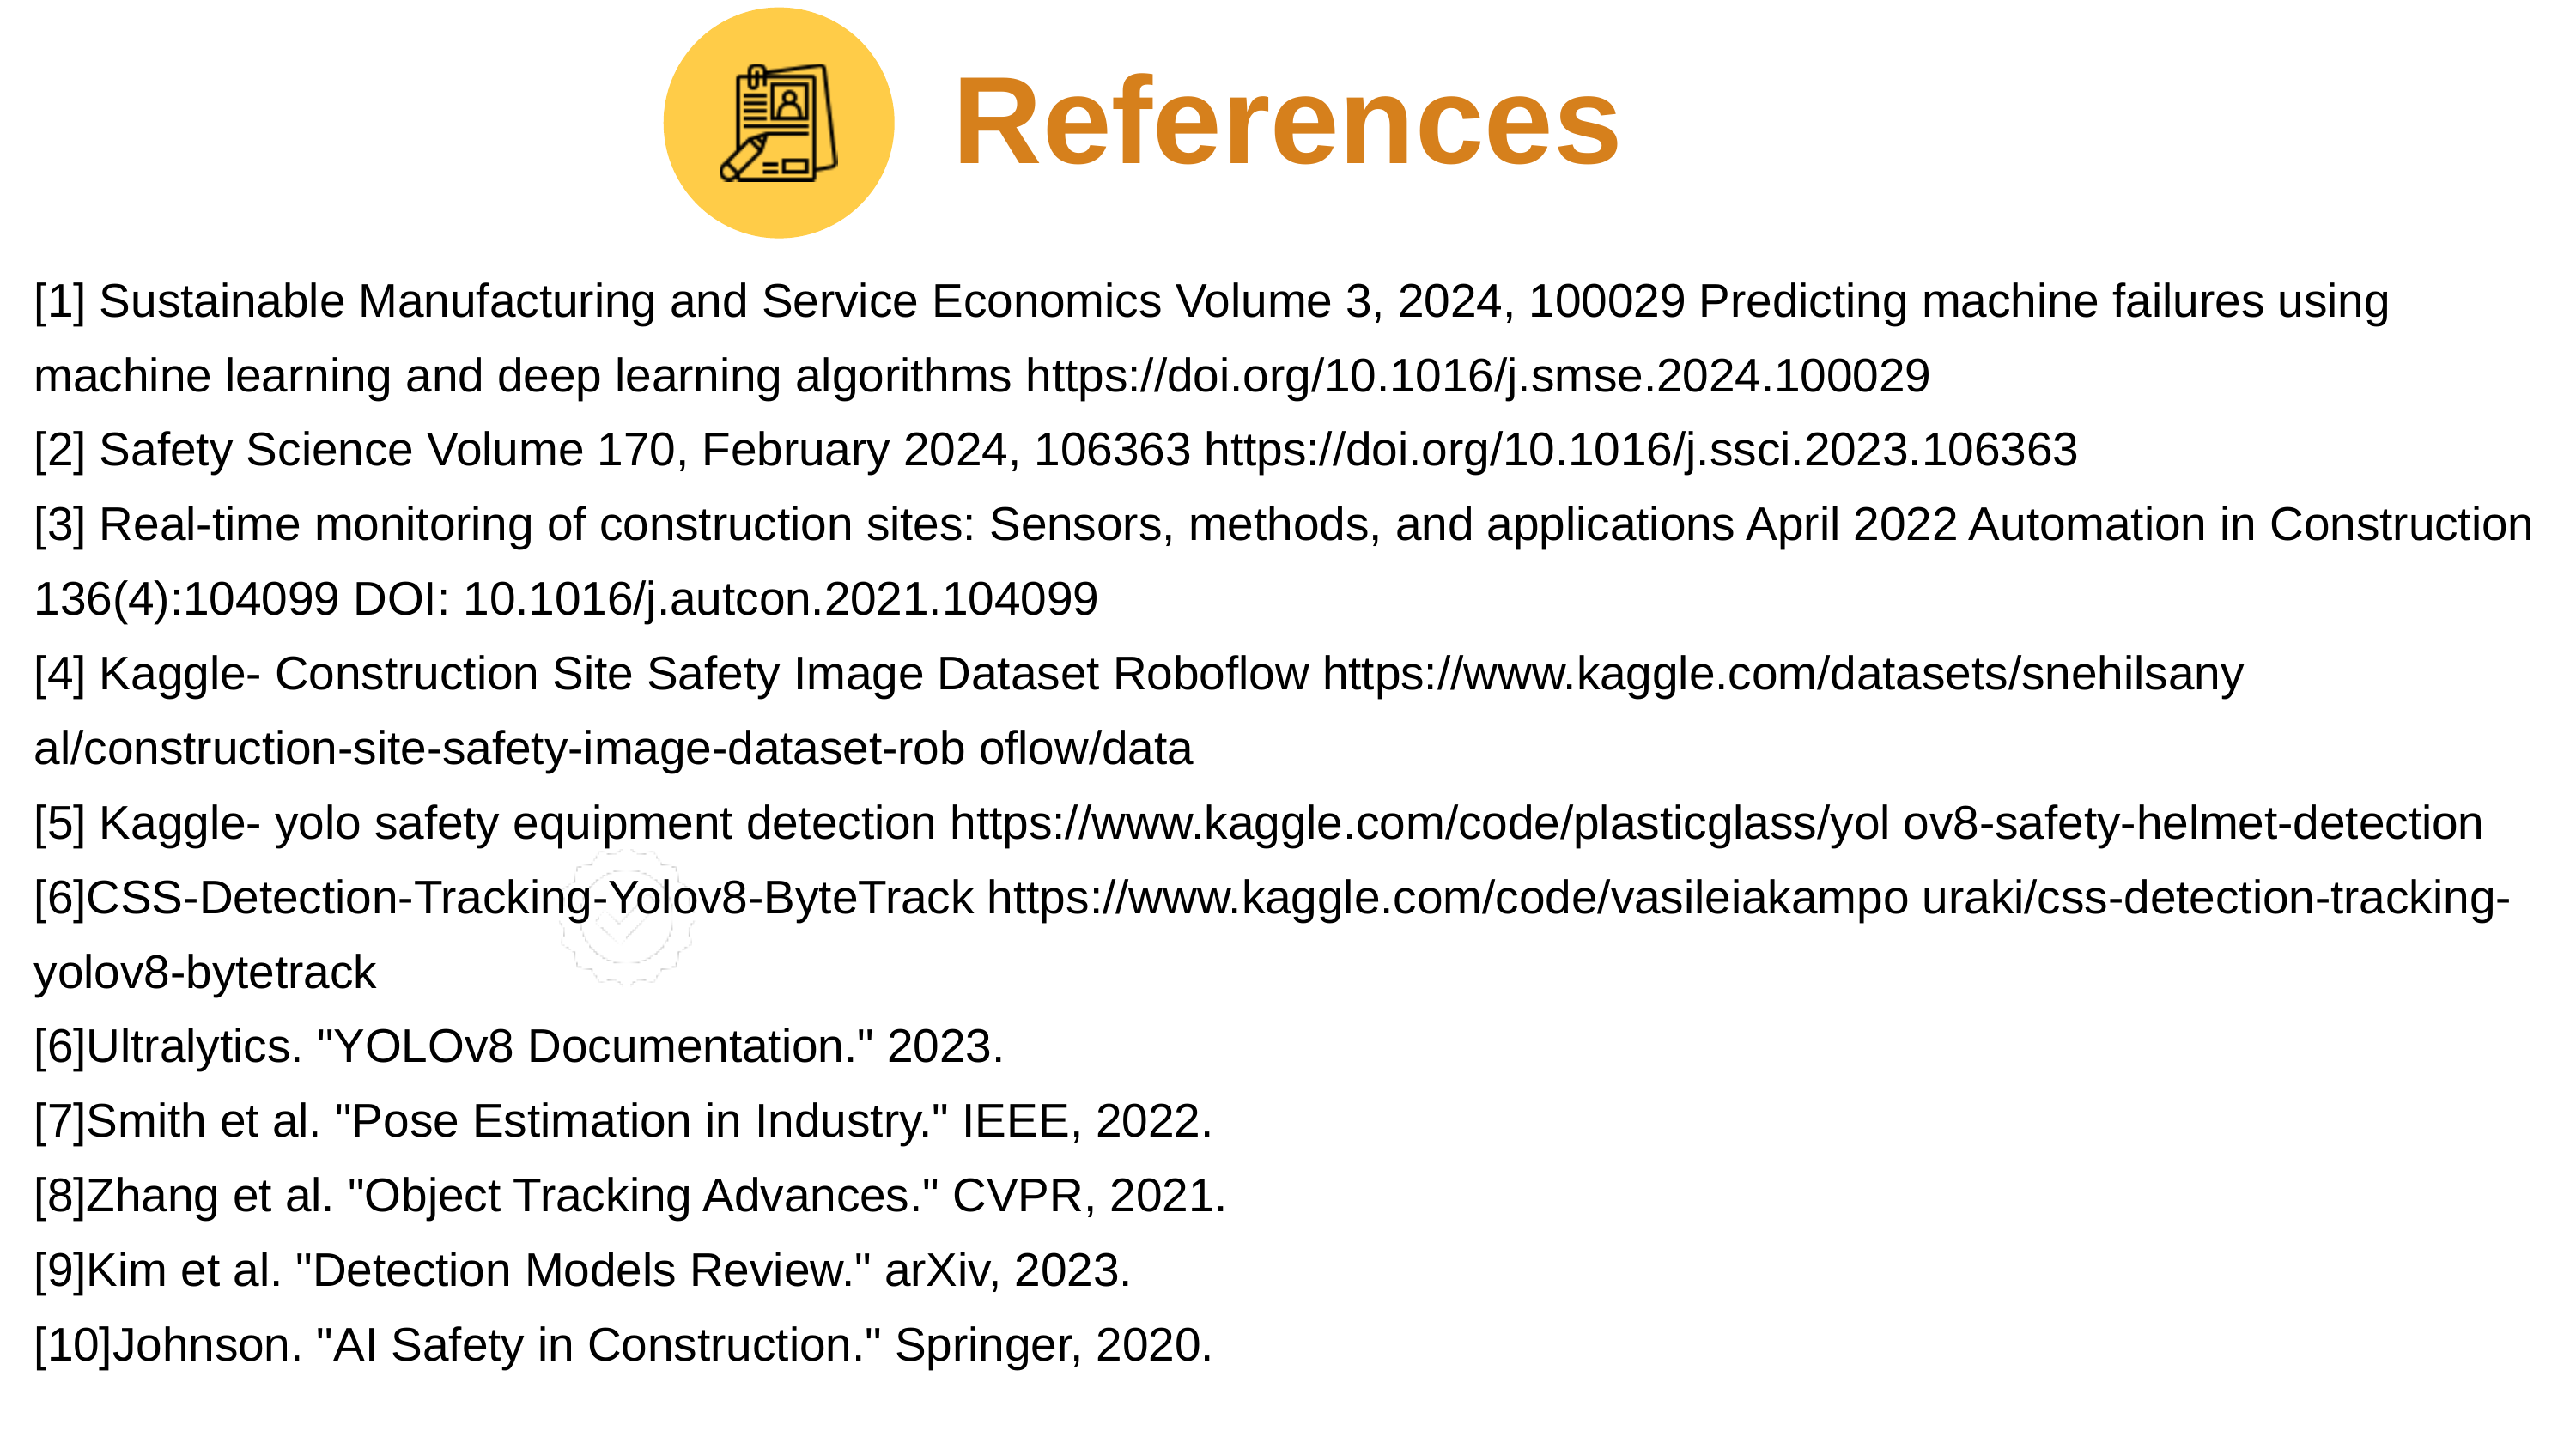

References
[1] Sustainable Manufacturing and Service Economics Volume 3, 2024, 100029 Predicting machine failures using machine learning and deep learning algorithms https://doi.org/10.1016/j.smse.2024.100029
[2] Safety Science Volume 170, February 2024, 106363 https://doi.org/10.1016/j.ssci.2023.106363
[3] Real-time monitoring of construction sites: Sensors, methods, and applications April 2022 Automation in Construction 136(4):104099 DOI: 10.1016/j.autcon.2021.104099
[4] Kaggle- Construction Site Safety Image Dataset Roboflow https://www.kaggle.com/datasets/snehilsany al/construction-site-safety-image-dataset-rob oflow/data
[5] Kaggle- yolo safety equipment detection https://www.kaggle.com/code/plasticglass/yol ov8-safety-helmet-detection [6]CSS-Detection-Tracking-Yolov8-ByteTrack https://www.kaggle.com/code/vasileiakampo uraki/css-detection-tracking-yolov8-bytetrack
[6]Ultralytics. "YOLOv8 Documentation." 2023.
[7]Smith et al. "Pose Estimation in Industry." IEEE, 2022.
[8]Zhang et al. "Object Tracking Advances." CVPR, 2021.
[9]Kim et al. "Detection Models Review." arXiv, 2023.
[10]Johnson. "AI Safety in Construction." Springer, 2020.